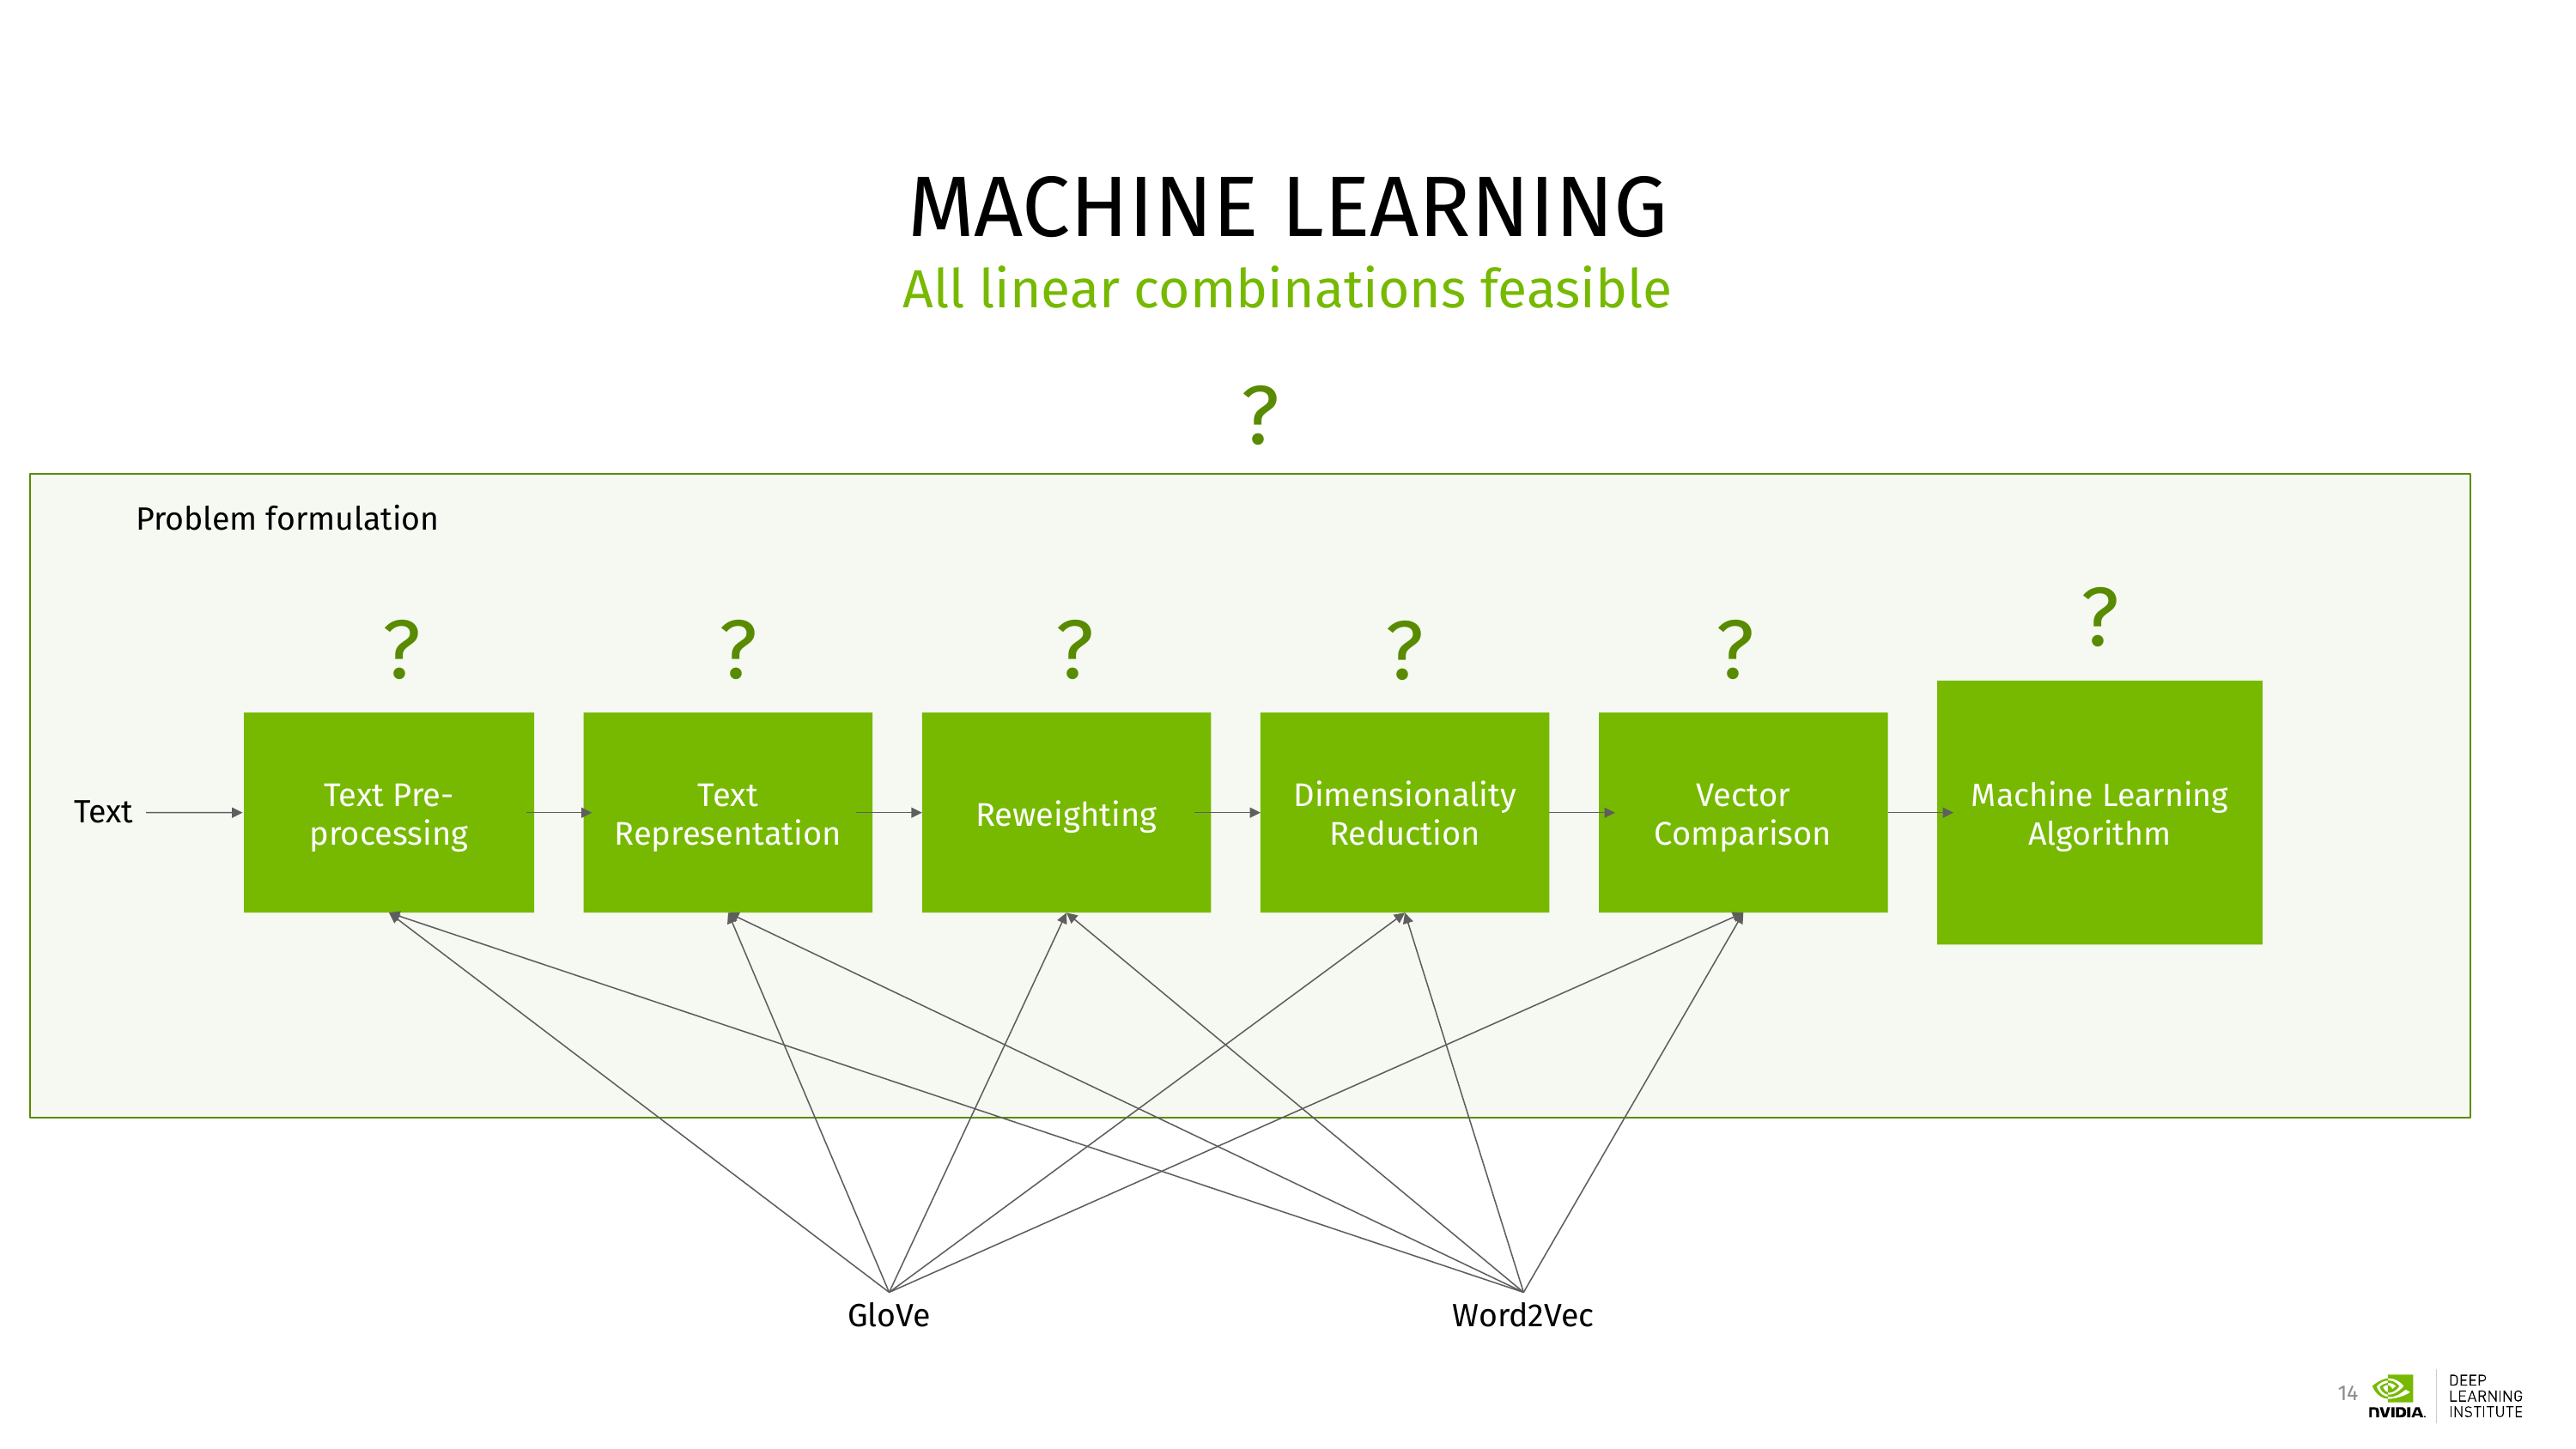

# Machine Learning
All linear combinations feasible
?

Problem formulation
?
?
?
?
?
?
Machine Learning Algorithm
Vector Comparison
Reweighting
Dimensionality Reduction
Text Representation
Text Pre-processing
Text
GloVe
Word2Vec